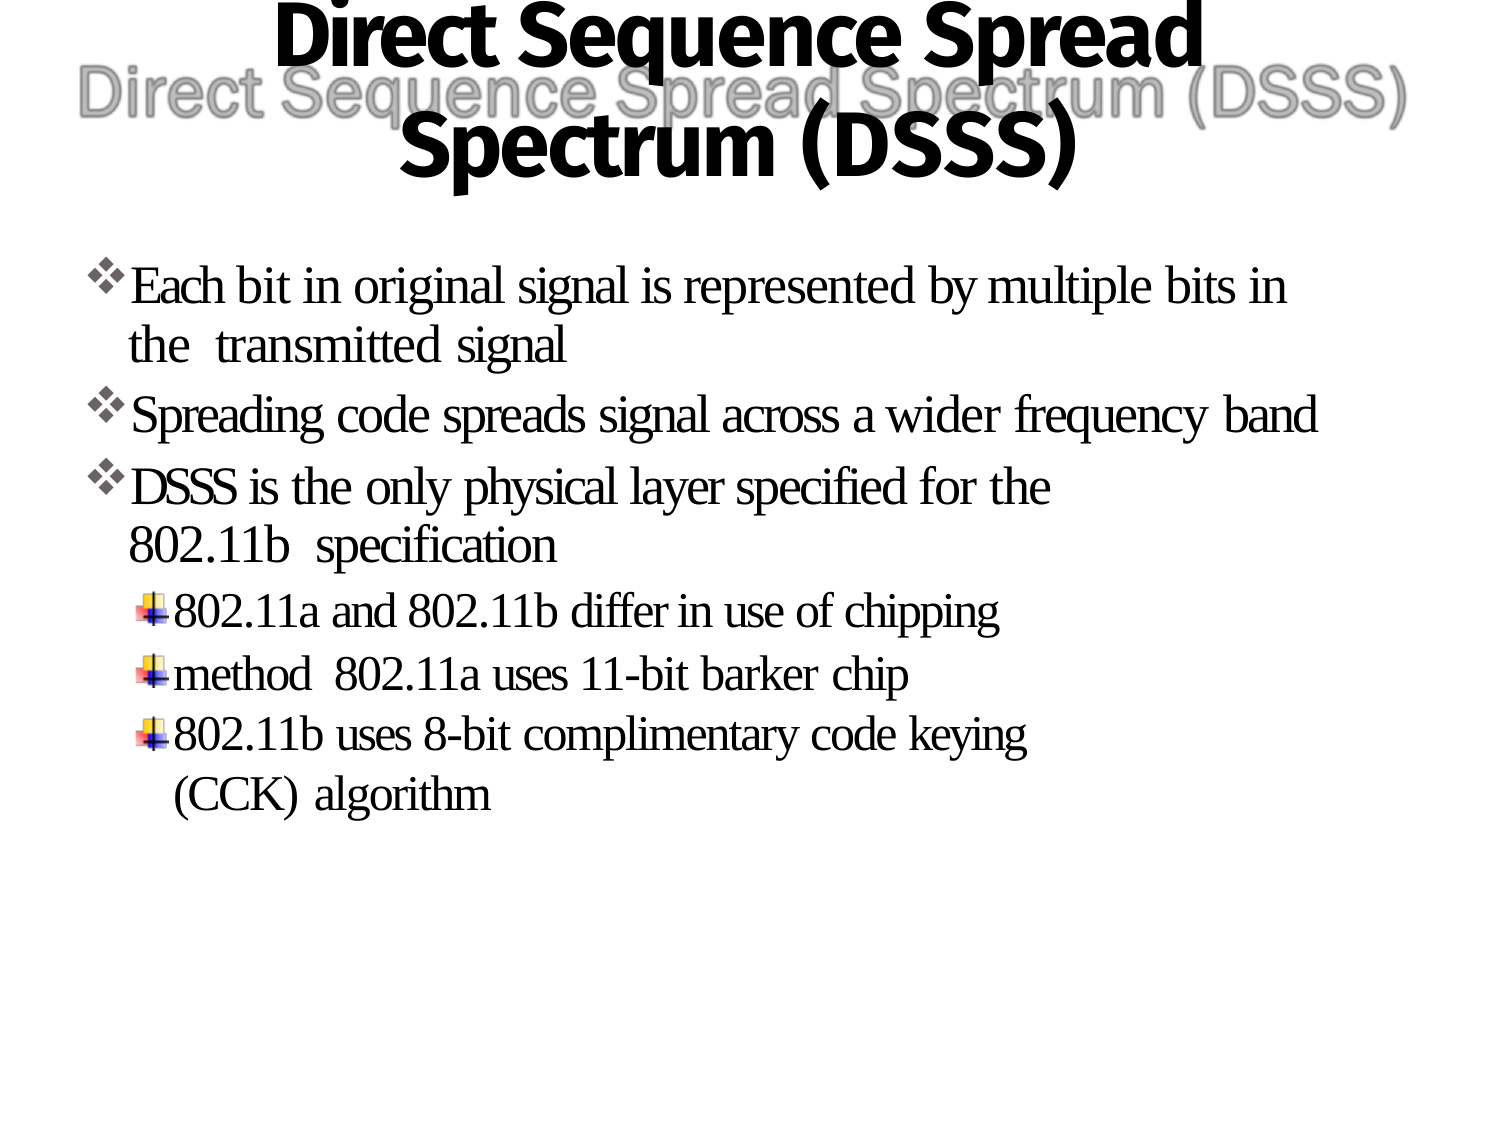

# Direct Sequence Spread Spectrum (DSSS)
Each bit in original signal is represented by multiple bits in the  transmitted signal
Spreading code spreads signal across a wider frequency band
DSSS is the only physical layer specified for the 802.11b  specification
802.11a and 802.11b differ in use of chipping method  802.11a uses 11-bit barker chip
802.11b uses 8-bit complimentary code keying (CCK) algorithm